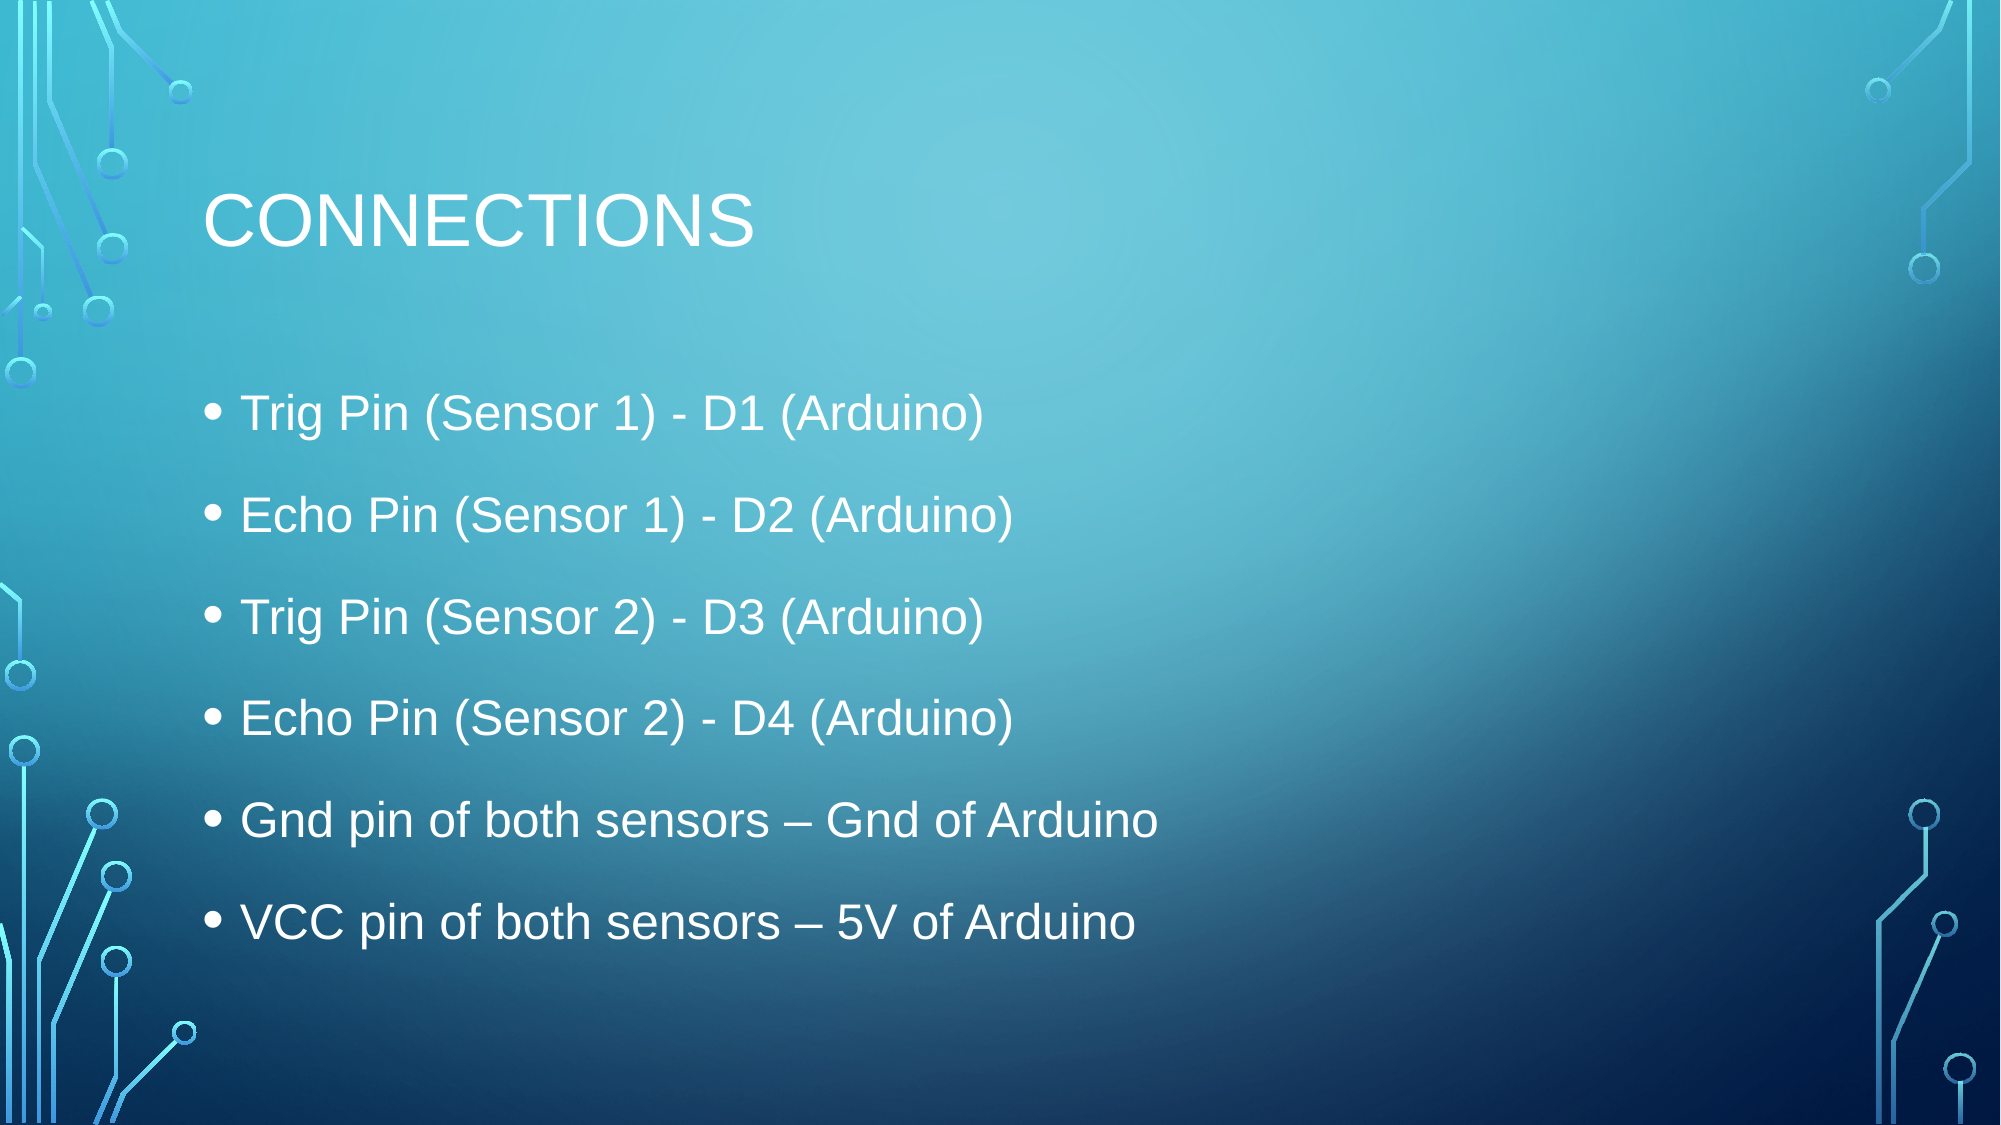

# Connections
Trig Pin (Sensor 1) - D1 (Arduino)
Echo Pin (Sensor 1) - D2 (Arduino)
Trig Pin (Sensor 2) - D3 (Arduino)
Echo Pin (Sensor 2) - D4 (Arduino)
Gnd pin of both sensors – Gnd of Arduino
VCC pin of both sensors – 5V of Arduino